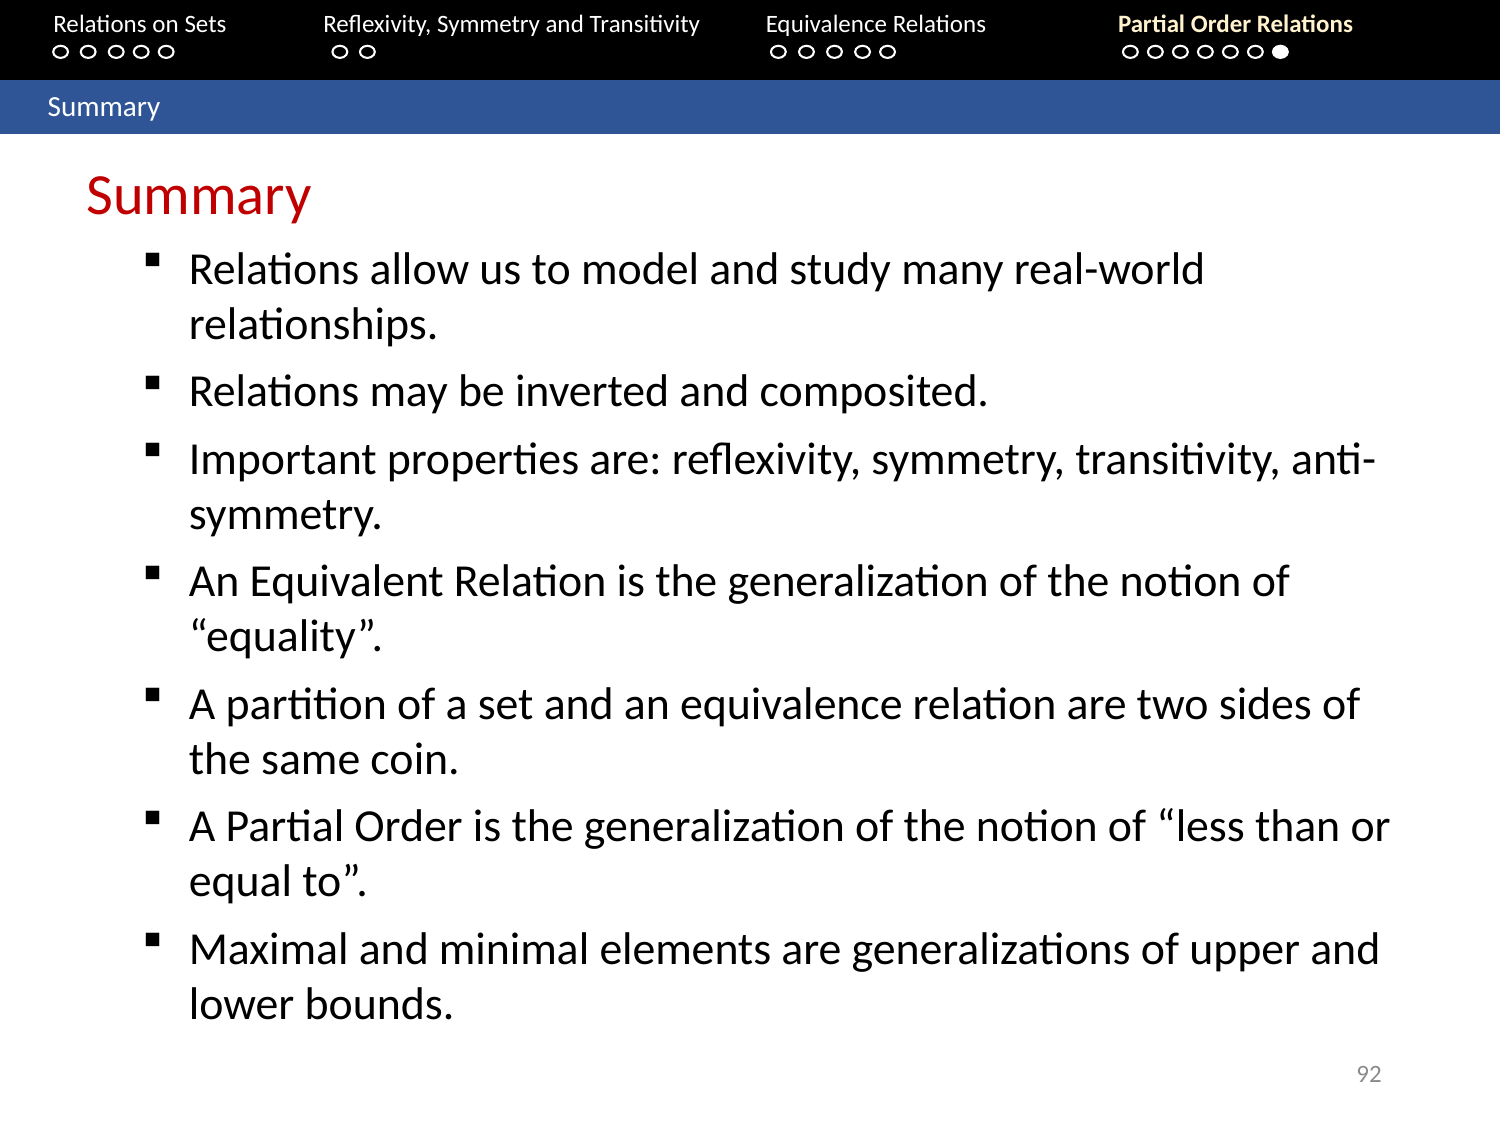

Relations on Sets 	Reflexivity, Symmetry and Transitivity 	Equivalence Relations	Partial Order Relations

	Summary
Summary
Relations allow us to model and study many real-world relationships.
Relations may be inverted and composited.
Important properties are: reflexivity, symmetry, transitivity, anti-symmetry.
An Equivalent Relation is the generalization of the notion of “equality”.
A partition of a set and an equivalence relation are two sides of the same coin.
A Partial Order is the generalization of the notion of “less than or equal to”.
Maximal and minimal elements are generalizations of upper and lower bounds.
92